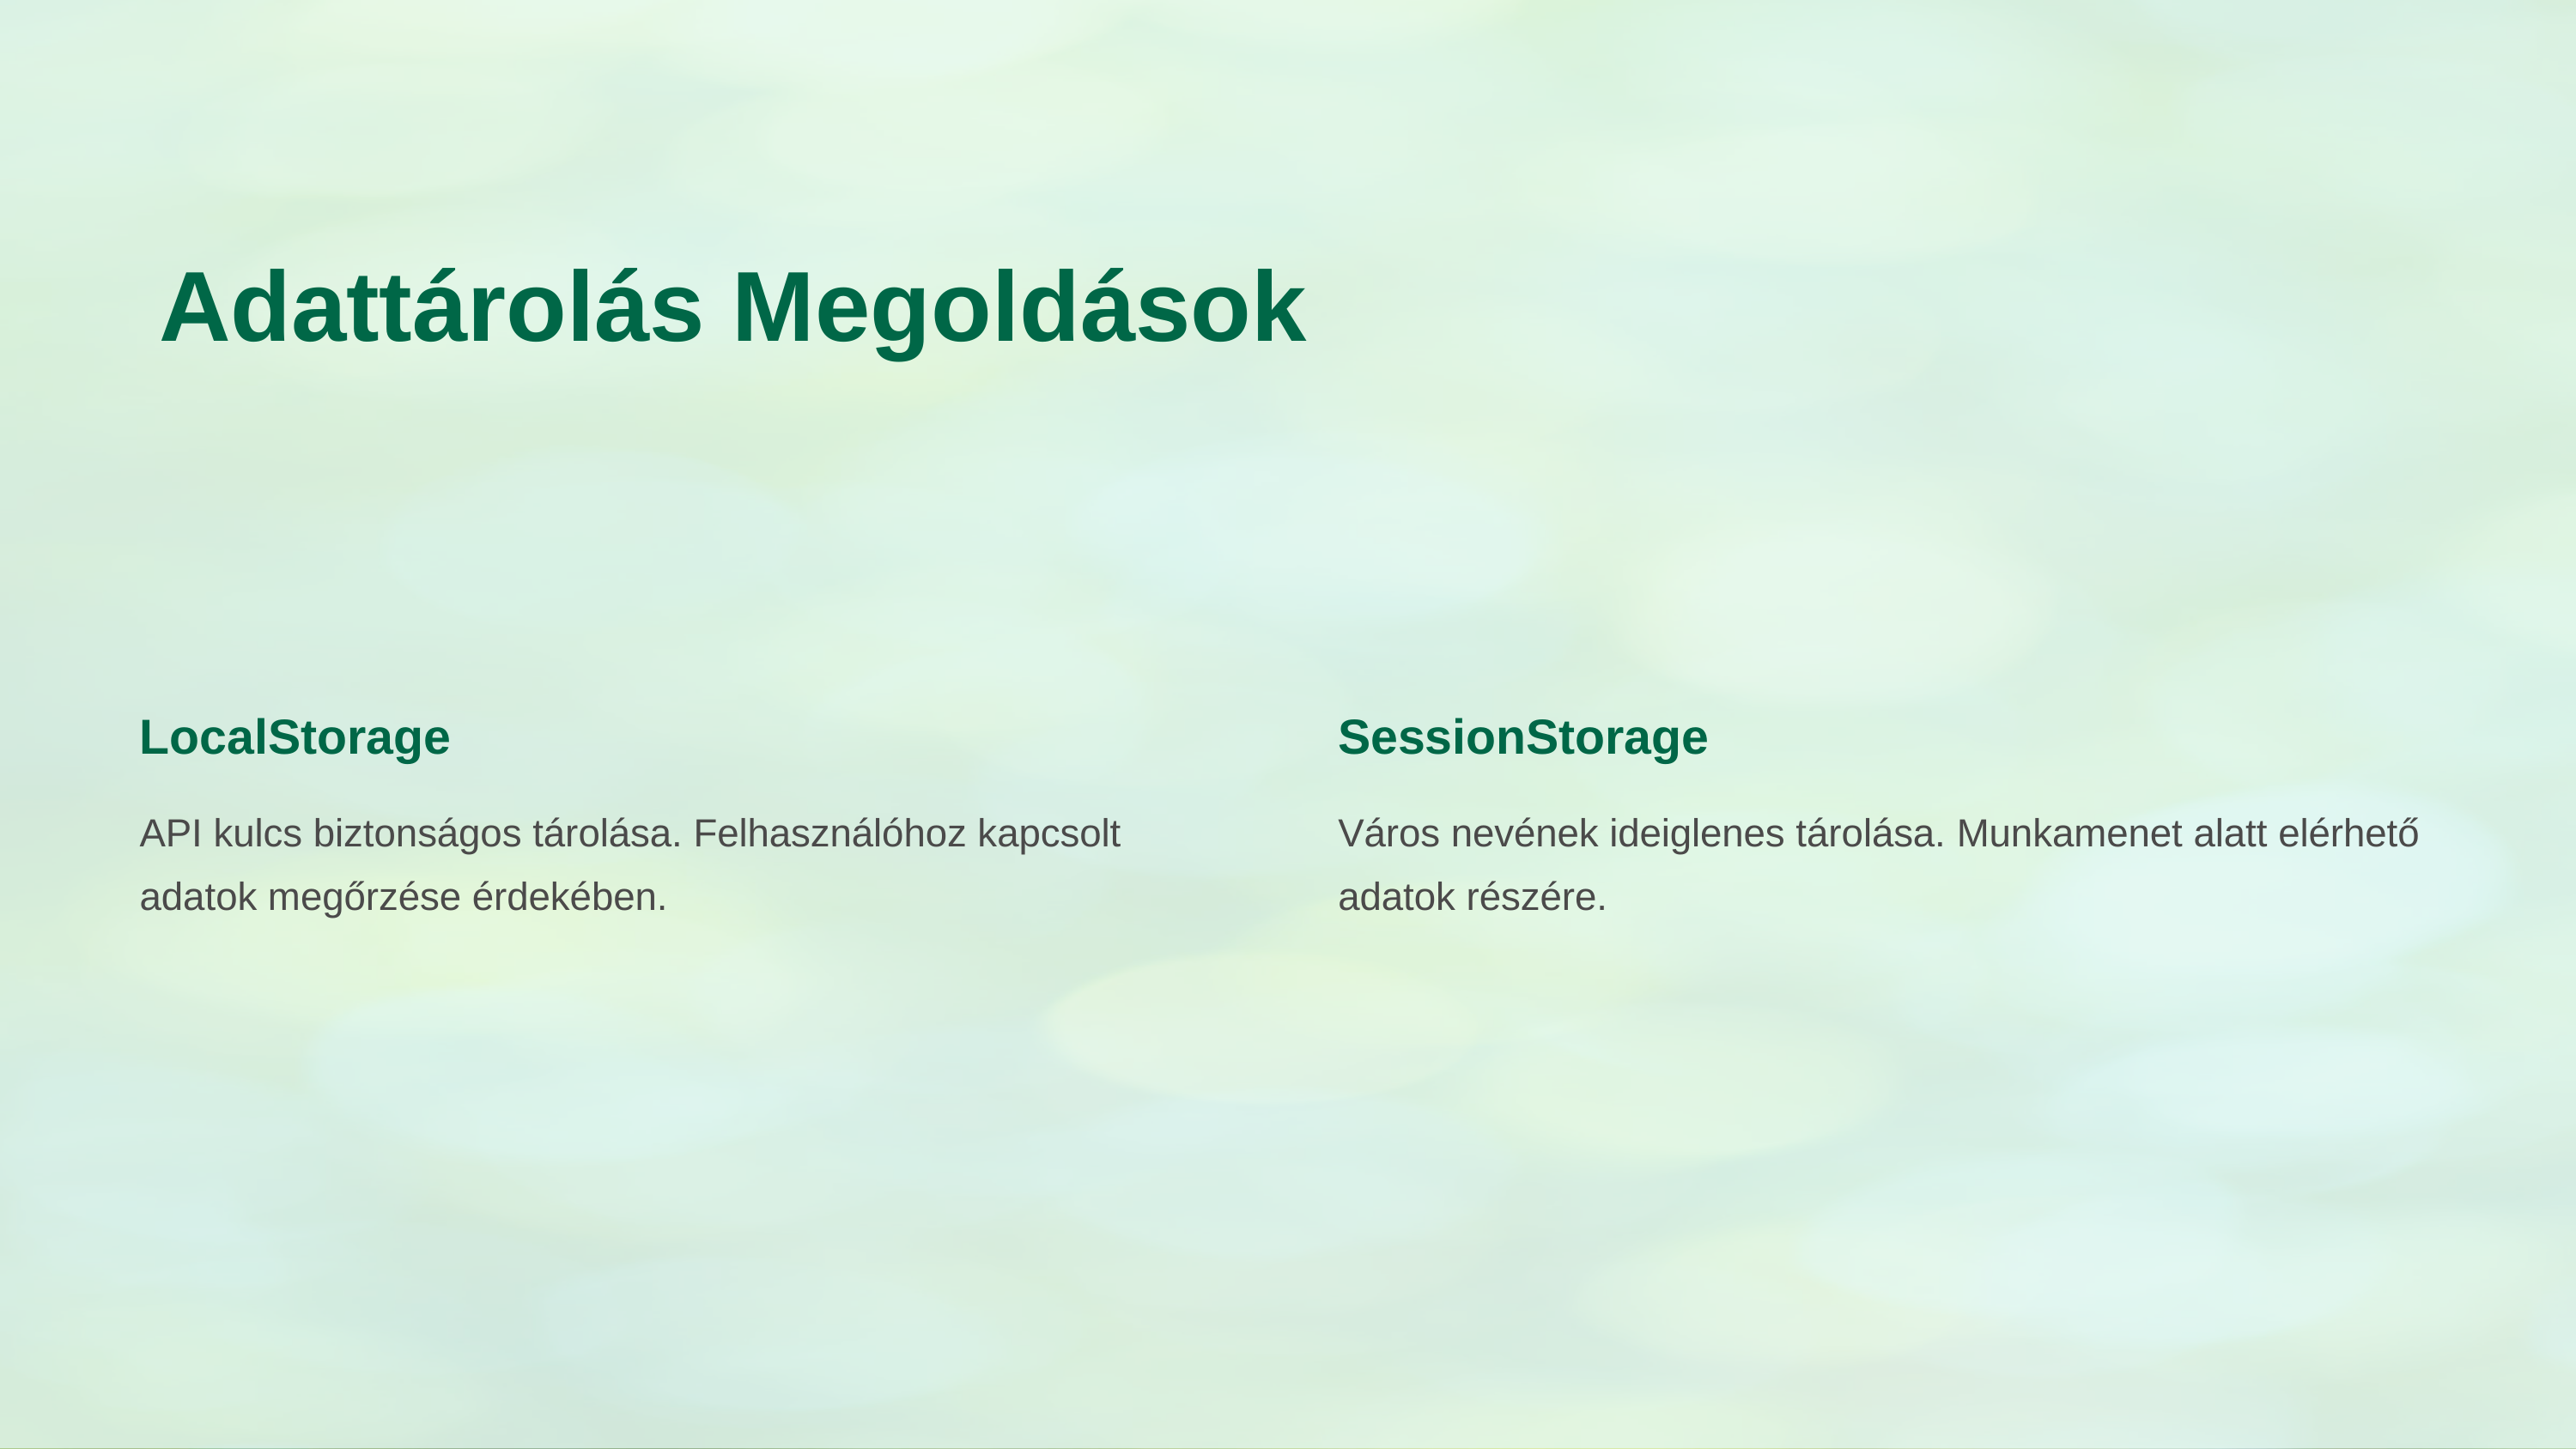

Adattárolás Megoldások
LocalStorage
SessionStorage
API kulcs biztonságos tárolása. Felhasználóhoz kapcsolt adatok megőrzése érdekében.
Város nevének ideiglenes tárolása. Munkamenet alatt elérhető adatok részére.